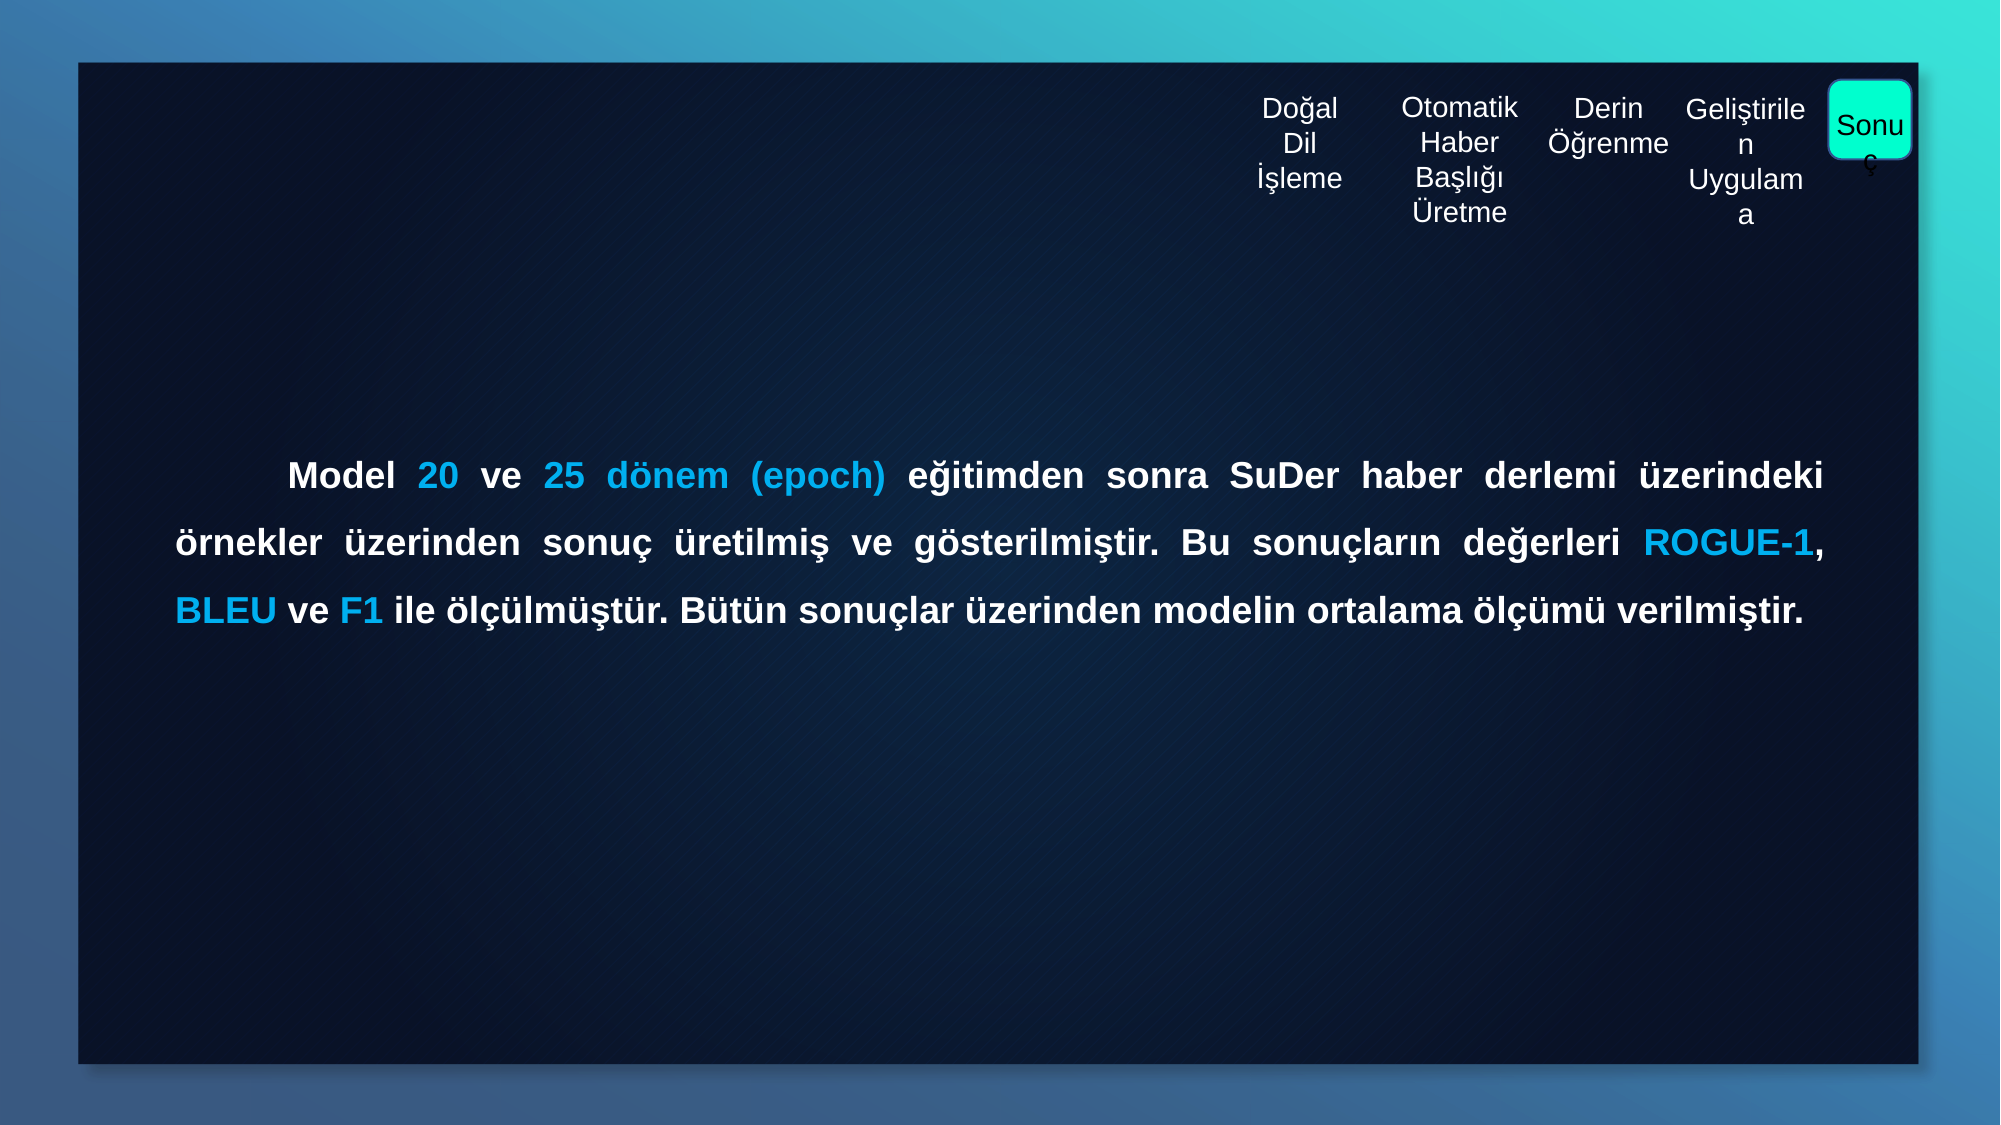

Otomatik Haber Başlığı Üretme
Doğal Dil İşleme
Derin
Öğrenme
Geliştirilen Uygulama
Sonuç
	Model 20 ve 25 dönem (epoch) eğitimden sonra SuDer haber derlemi üzerindeki örnekler üzerinden sonuç üretilmiş ve gösterilmiştir. Bu sonuçların değerleri ROGUE-1, BLEU ve F1 ile ölçülmüştür. Bütün sonuçlar üzerinden modelin ortalama ölçümü verilmiştir.